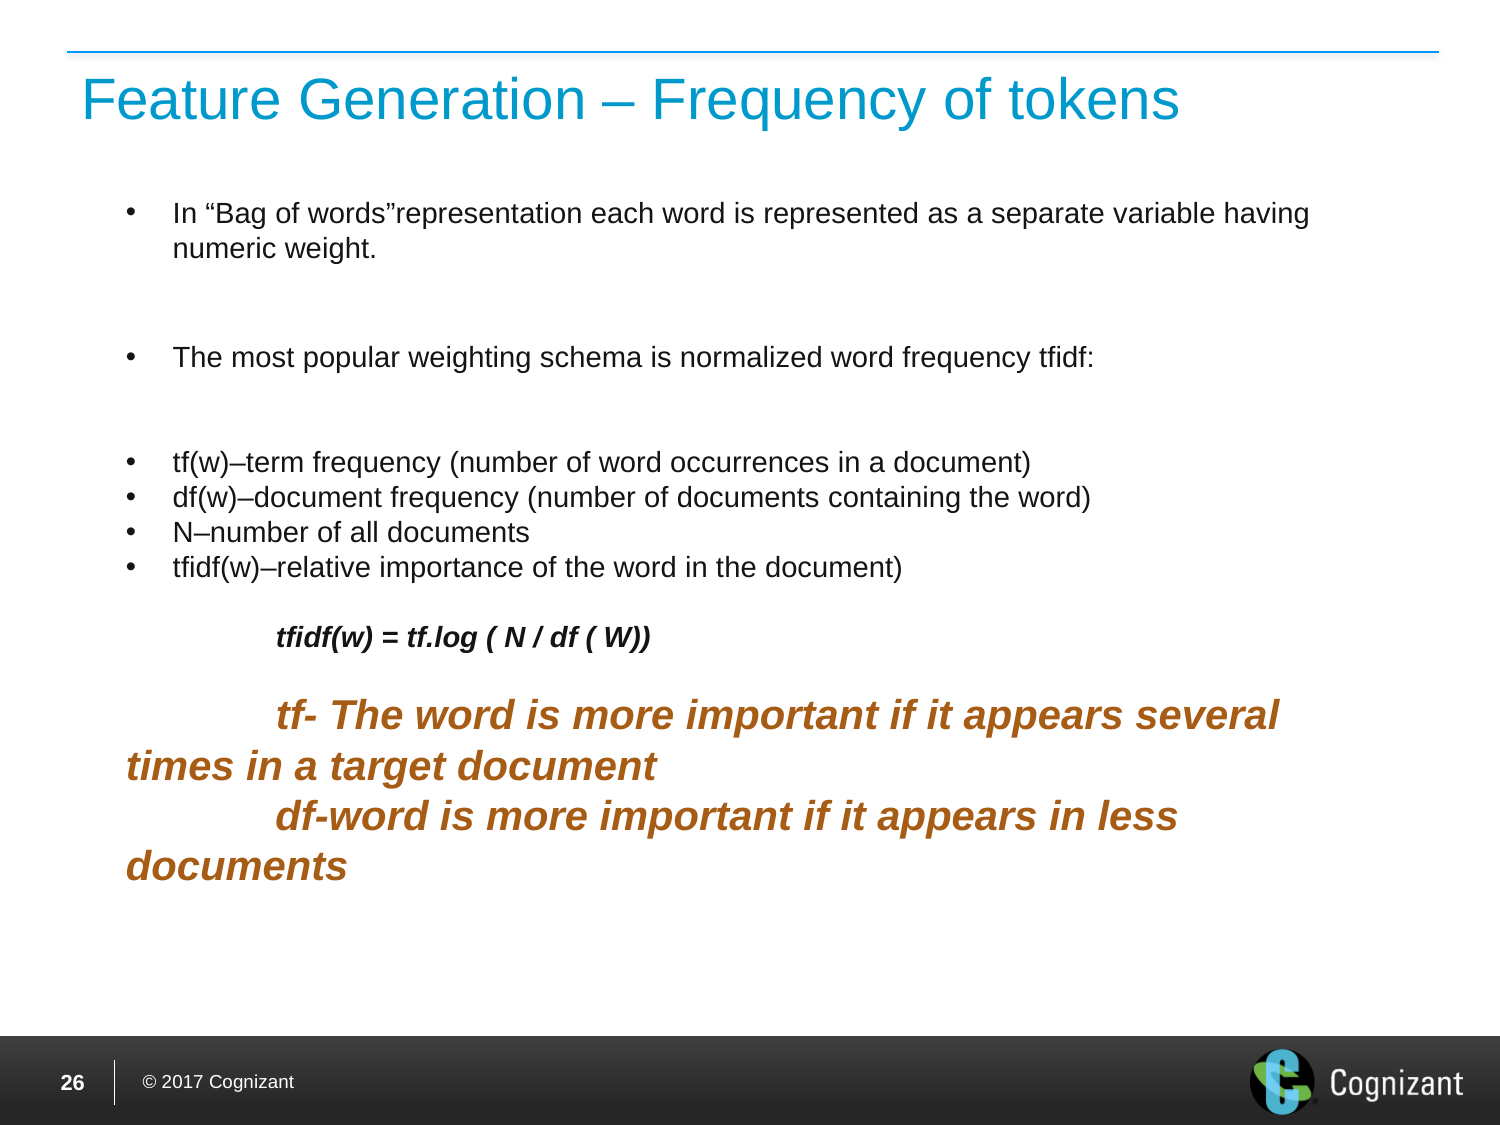

# Feature Generation – Frequency of tokens
In “Bag of words”representation each word is represented as a separate variable having numeric weight.

The most popular weighting schema is normalized word frequency tfidf:

tf(w)–term frequency (number of word occurrences in a document)
df(w)–document frequency (number of documents containing the word)
N–number of all documents
tfidf(w)–relative importance of the word in the document)

	tfidf(w) = tf.log ( N / df ( W))

	tf- The word is more important if it appears several times in a target document
             df-word is more important if it appears in less documents

26